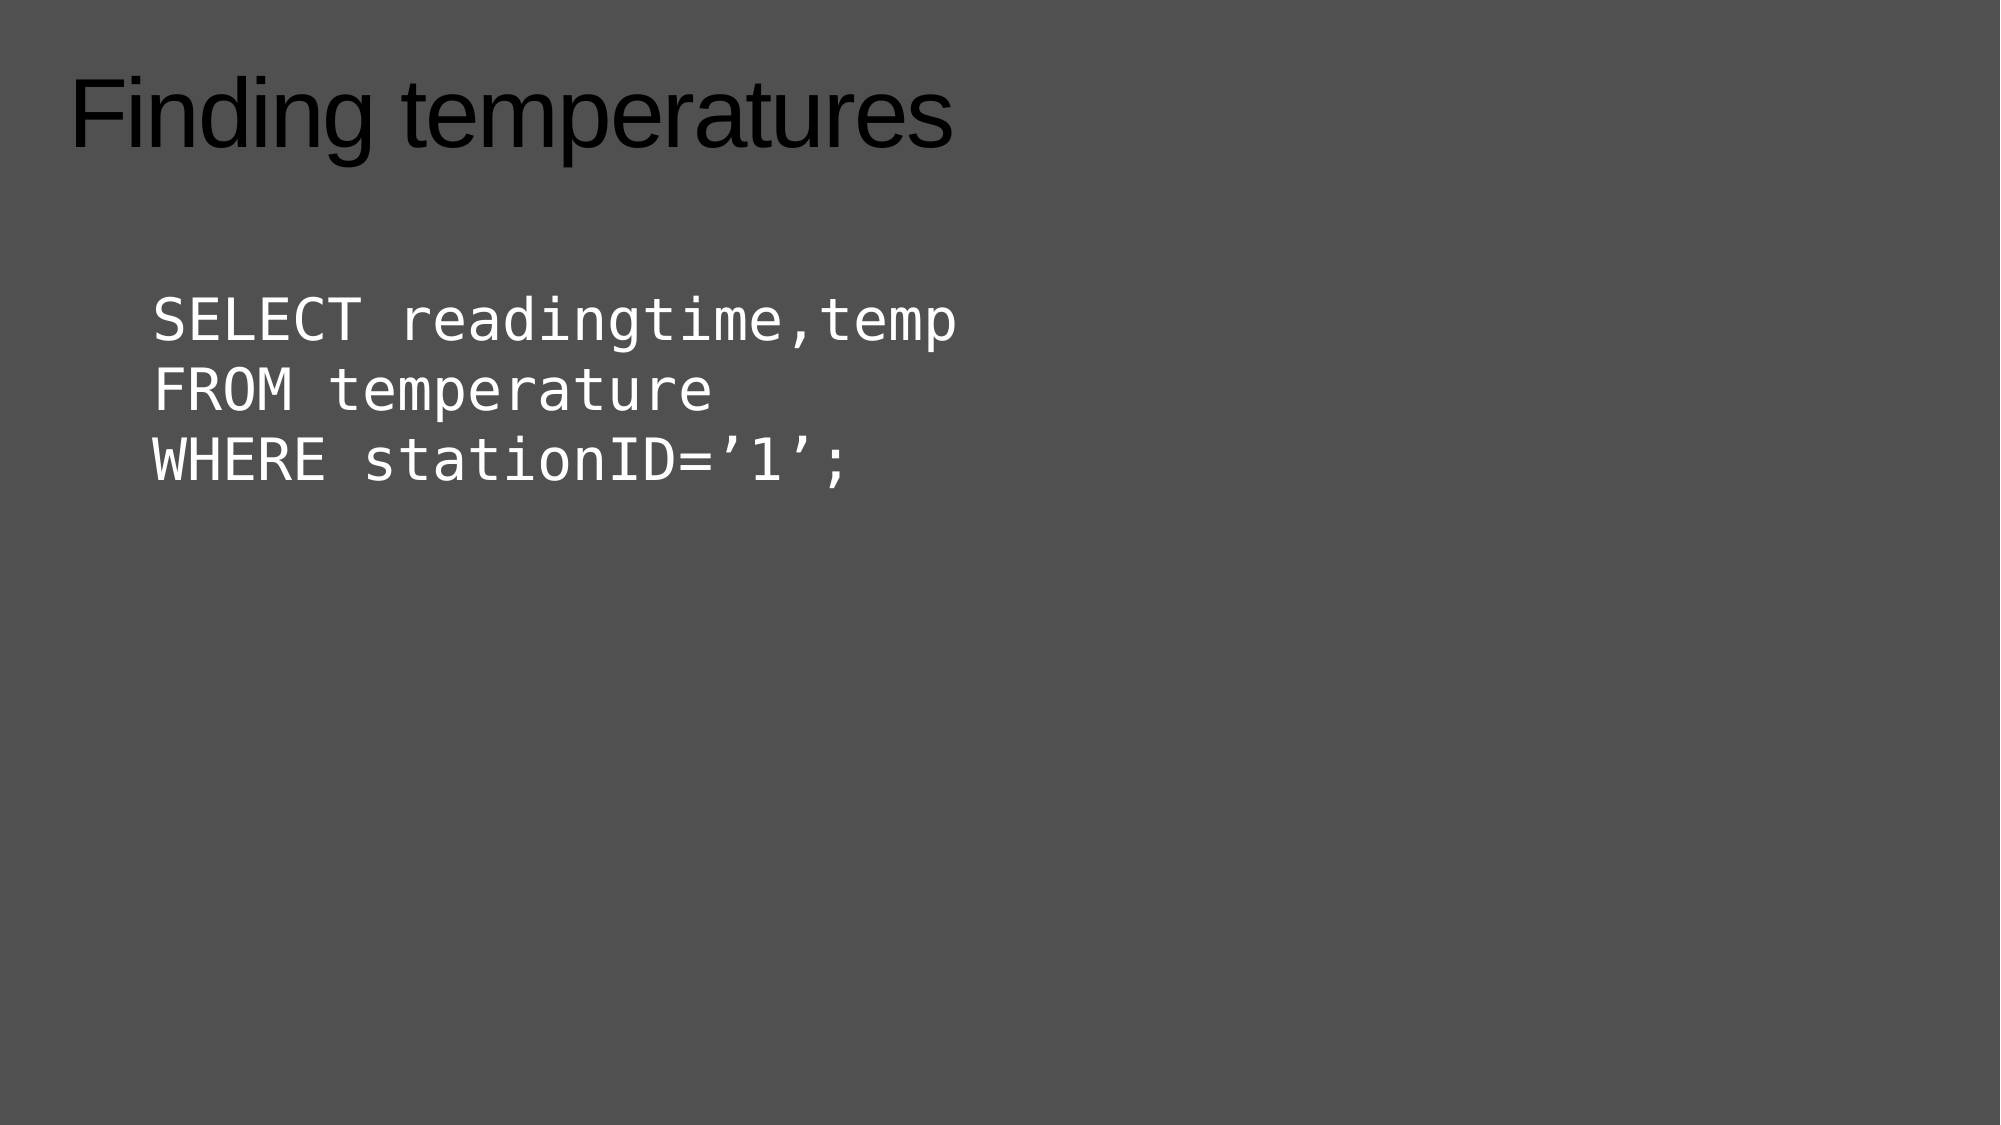

# Finding temperatures
SELECT readingtime,temp
FROM temperature
WHERE stationID=’1’;